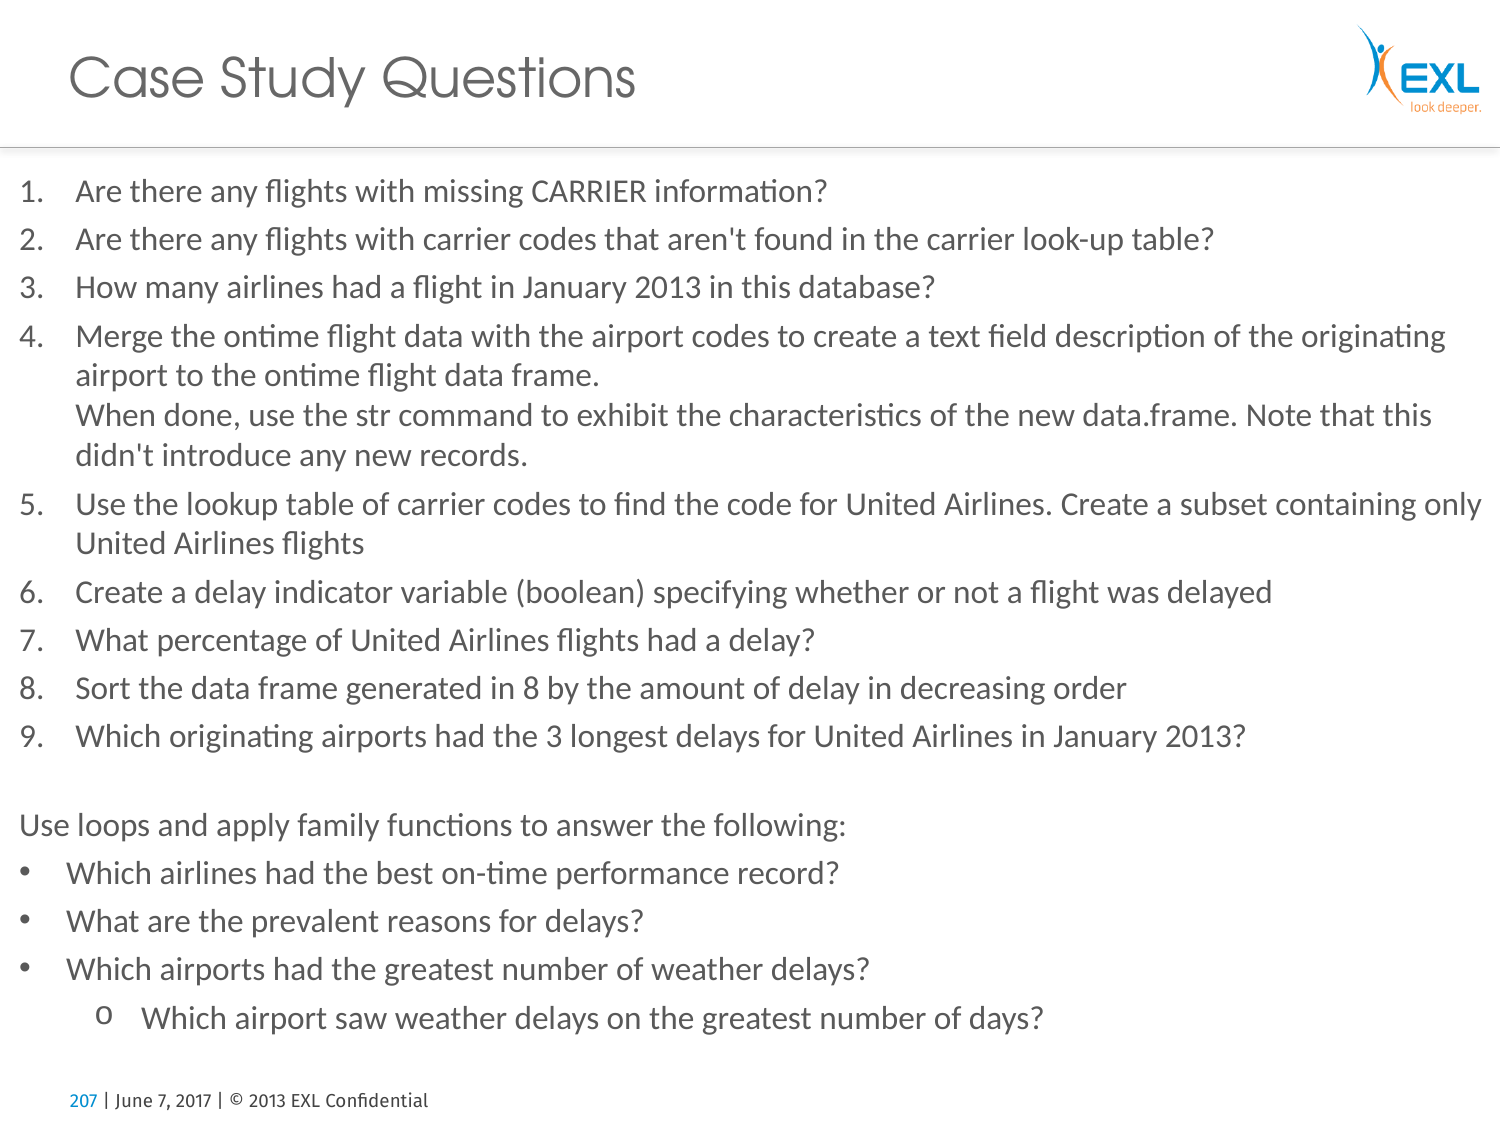

# Case Study Questions
Are there any flights with missing CARRIER information?
Are there any flights with carrier codes that aren't found in the carrier look-up table?
How many airlines had a flight in January 2013 in this database?
Merge the ontime flight data with the airport codes to create a text field description of the originating airport to the ontime flight data frame.
When done, use the str command to exhibit the characteristics of the new data.frame. Note that this didn't introduce any new records.
Use the lookup table of carrier codes to find the code for United Airlines. Create a subset containing only United Airlines flights
Create a delay indicator variable (boolean) specifying whether or not a flight was delayed
What percentage of United Airlines flights had a delay?
Sort the data frame generated in 8 by the amount of delay in decreasing order
Which originating airports had the 3 longest delays for United Airlines in January 2013?
Use loops and apply family functions to answer the following:
Which airlines had the best on-time performance record?
What are the prevalent reasons for delays?
Which airports had the greatest number of weather delays?
Which airport saw weather delays on the greatest number of days?